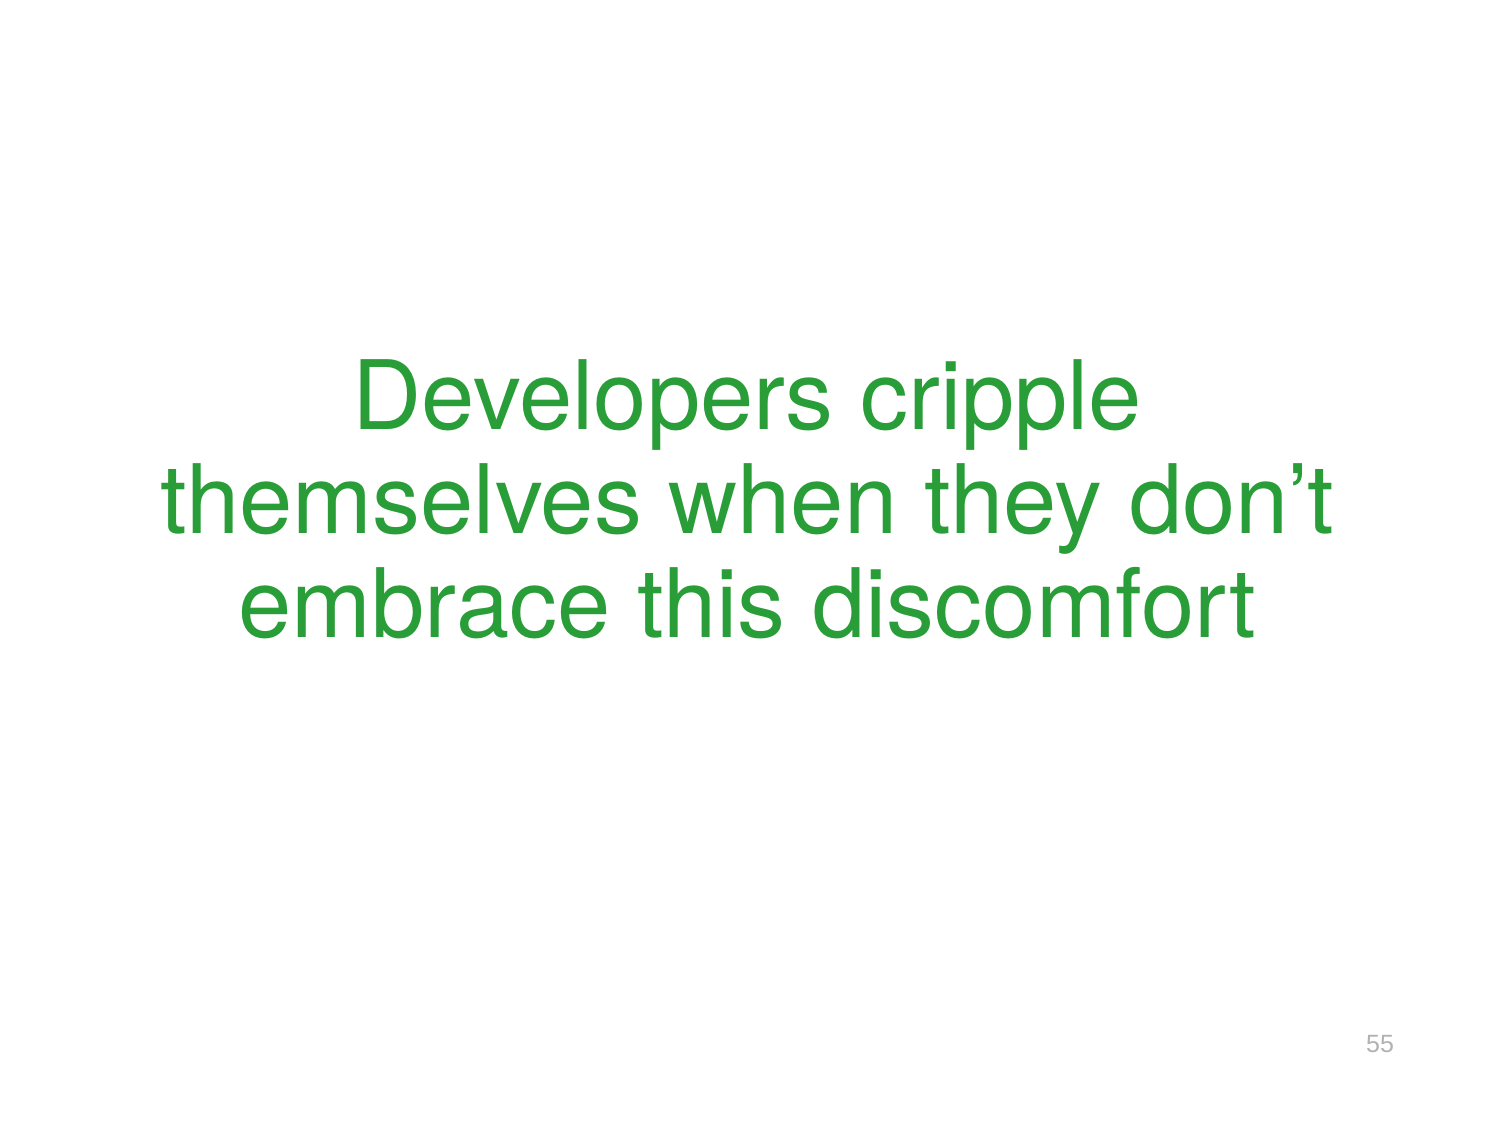

# Developers cripple themselves when they don’t embrace this discomfort
55